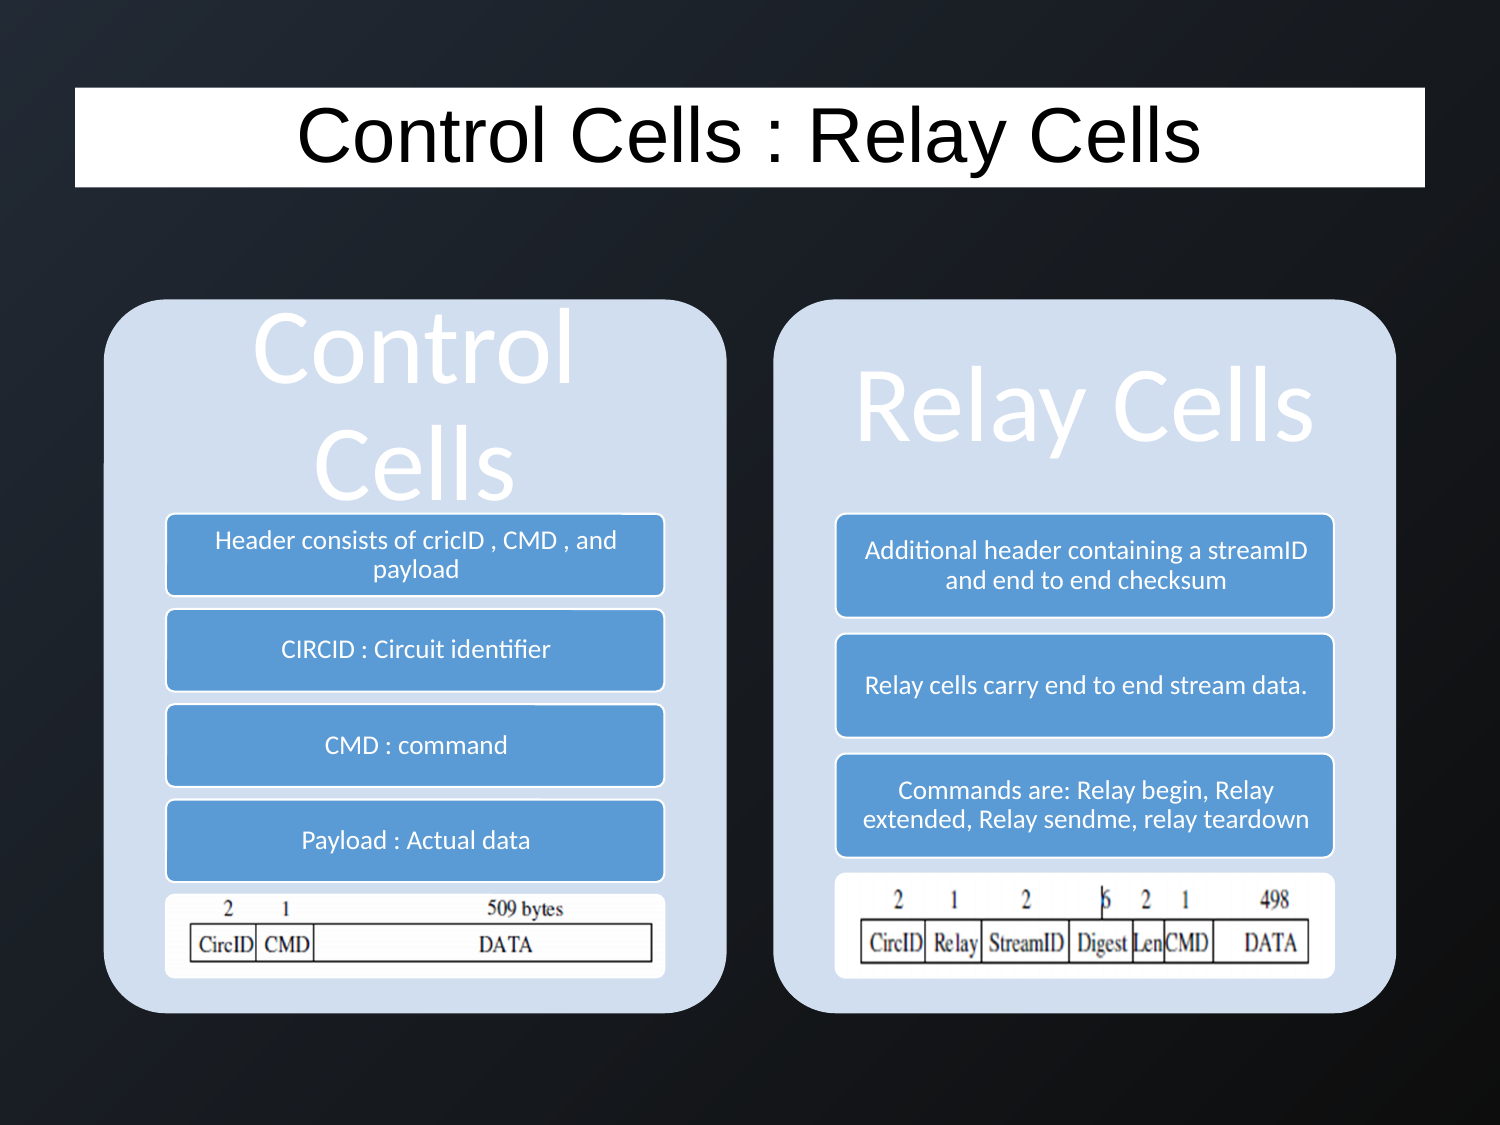

# Control Cells : Relay Cells
Control Cells
Header consists of cricID , CMD , and payload
CIRCID : Circuit identifier
CMD : command
Payload : Actual data

Relay Cells
Additional header containing a streamID and end to end checksum
Relay cells carry end to end stream data.
Commands are: Relay begin, Relay extended, Relay sendme, relay teardown